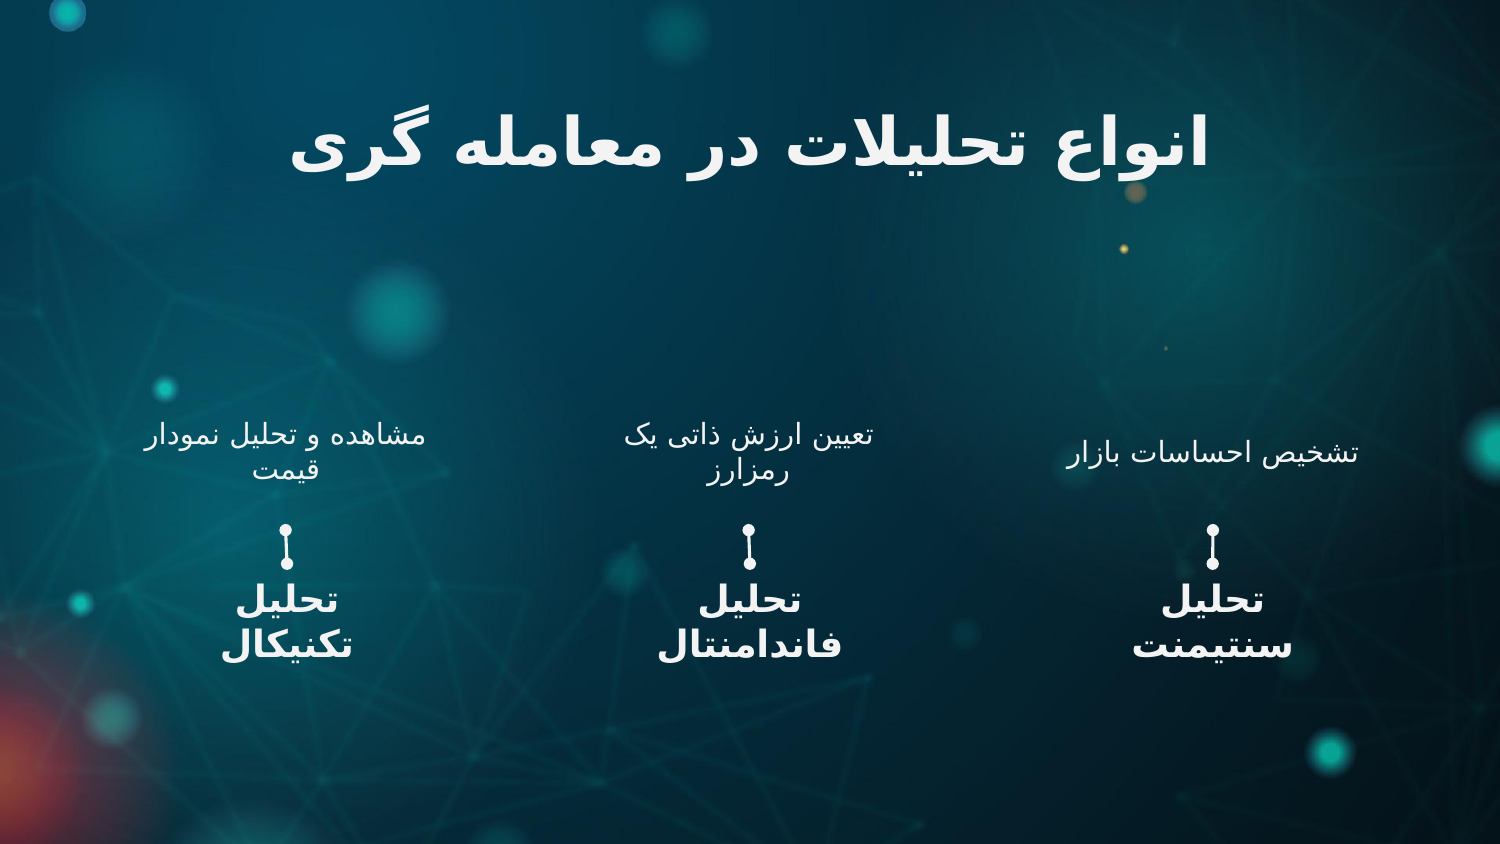

انواع تحلیلات در معامله گری
مشاهده و تحلیل نمودار قیمت
تعیین ارزش ذاتی یک رمزارز
تشخیص احساسات بازار
# تحلیل تکنیکال
تحلیل فاندامنتال
تحلیل سنتیمنت